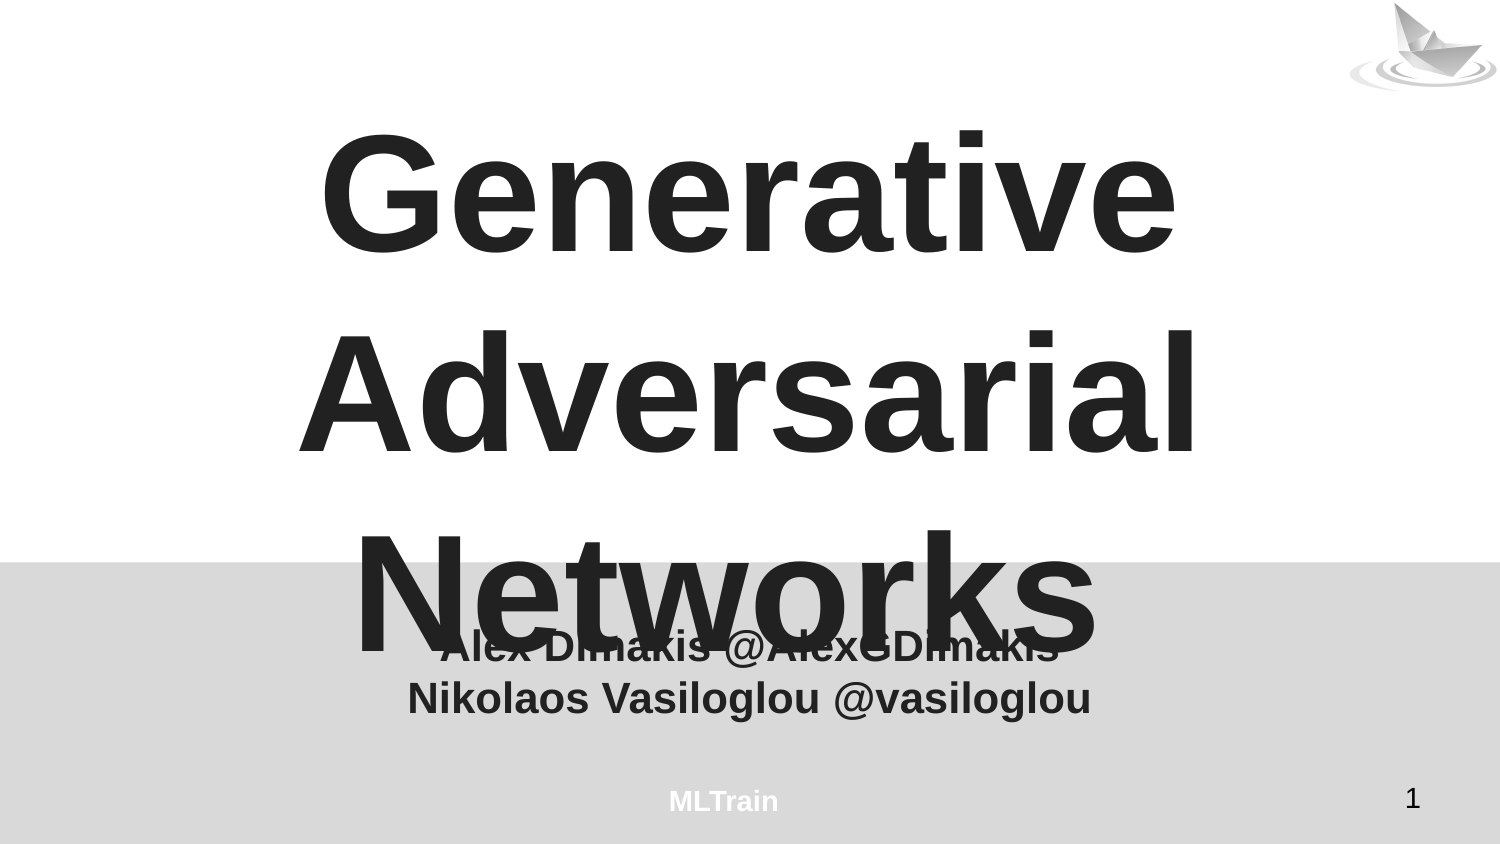

# Generative Adversarial Networks
Alex Dimakis @AlexGDimakis
Nikolaos Vasiloglou @vasiloglou

1